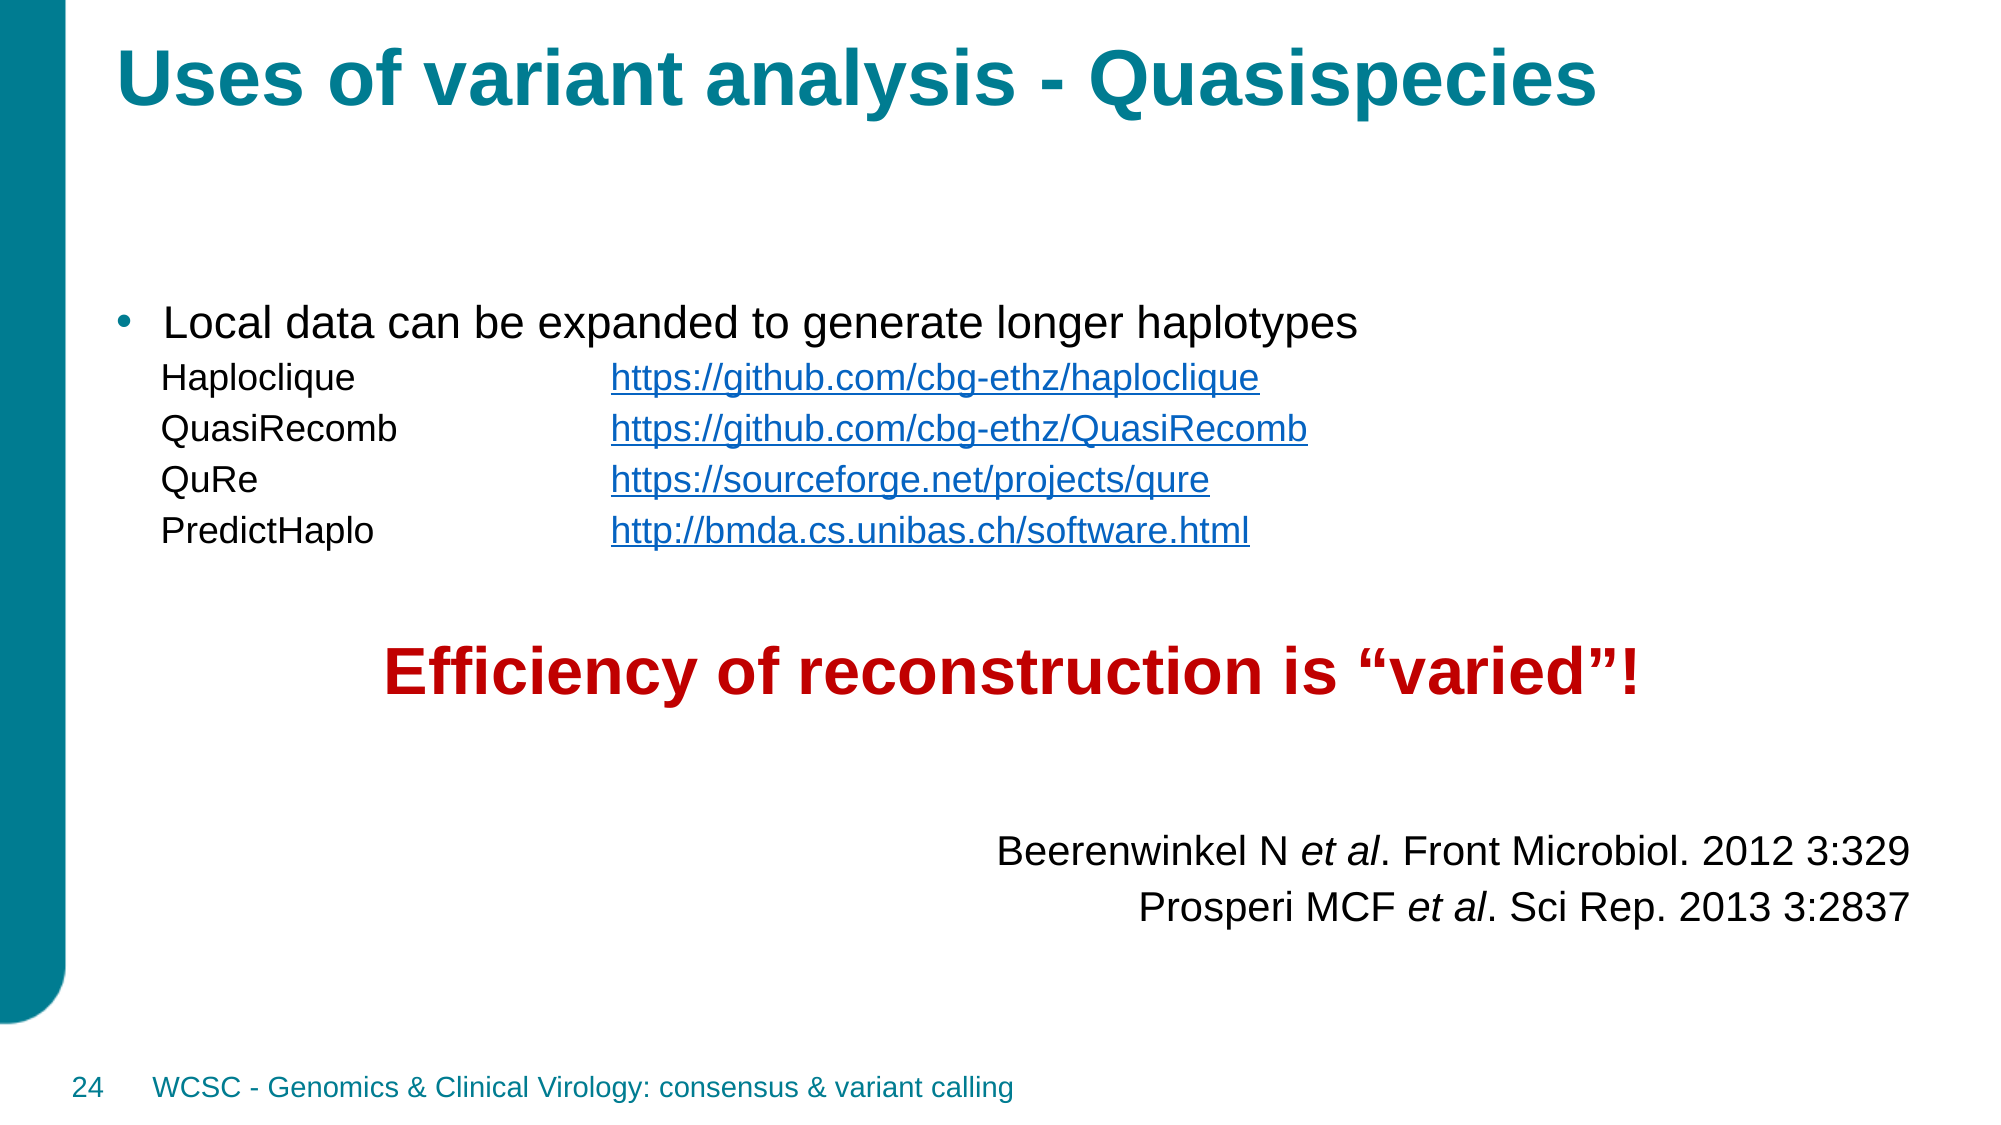

# Uses of variant analysis - Quasispecies
Local data can be expanded to generate longer haplotypes
Haploclique		https://github.com/cbg-ethz/haploclique
QuasiRecomb		https://github.com/cbg-ethz/QuasiRecomb
QuRe			https://sourceforge.net/projects/qure
PredictHaplo		http://bmda.cs.unibas.ch/software.html

Efficiency of reconstruction is “varied”!

Beerenwinkel N et al. Front Microbiol. 2012 3:329
Prosperi MCF et al. Sci Rep. 2013 3:2837

24
WCSC - Genomics & Clinical Virology: consensus & variant calling